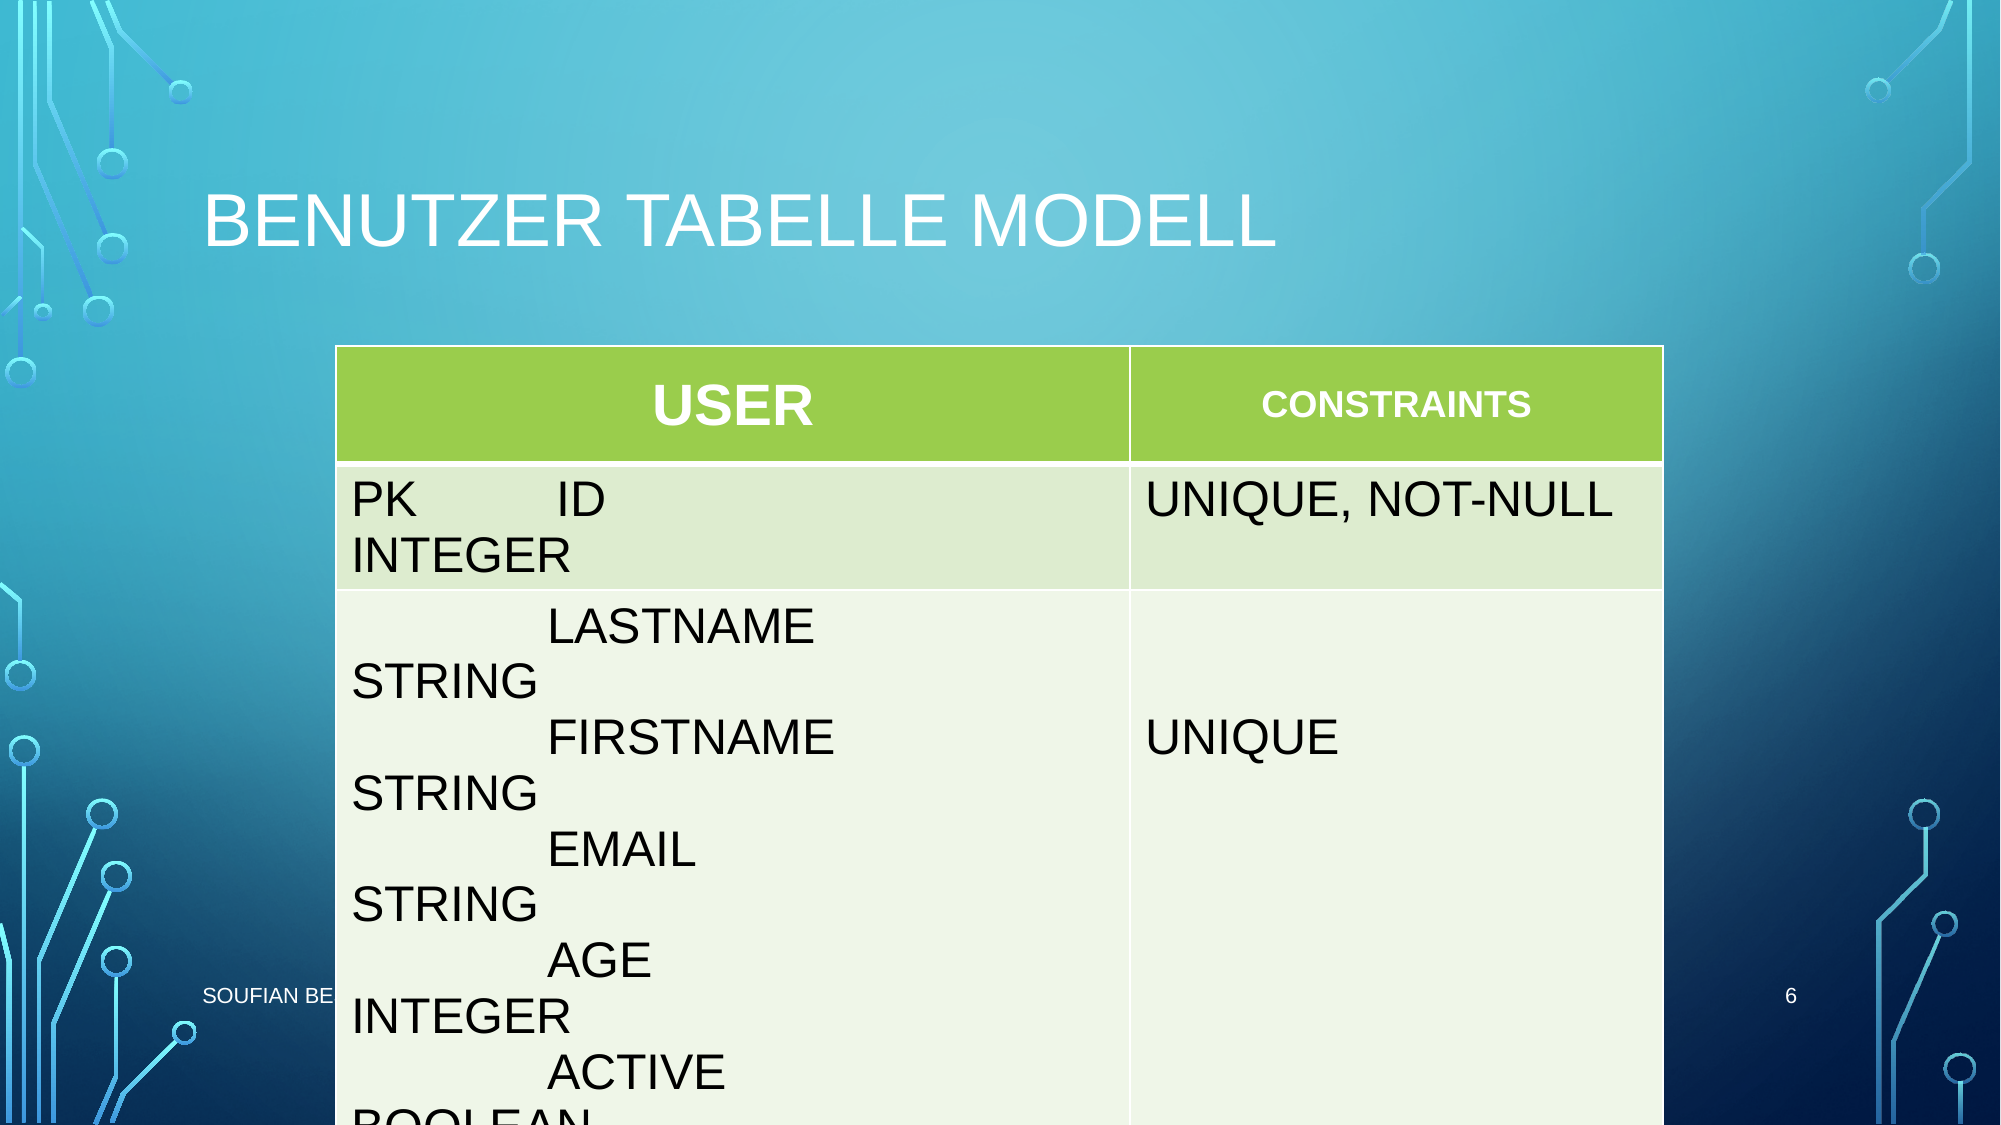

# BENUTZER TABELLE MODELL
| USER | CONSTRAINTS |
| --- | --- |
| PK ID INTEGER | UNIQUE, NOT-NULL |
| LASTNAME STRING FIRSTNAME STRING EMAIL STRING AGE INTEGER ACTIVE BOOLEAN | UNIQUE |
6
SOUFIAN BESBISS